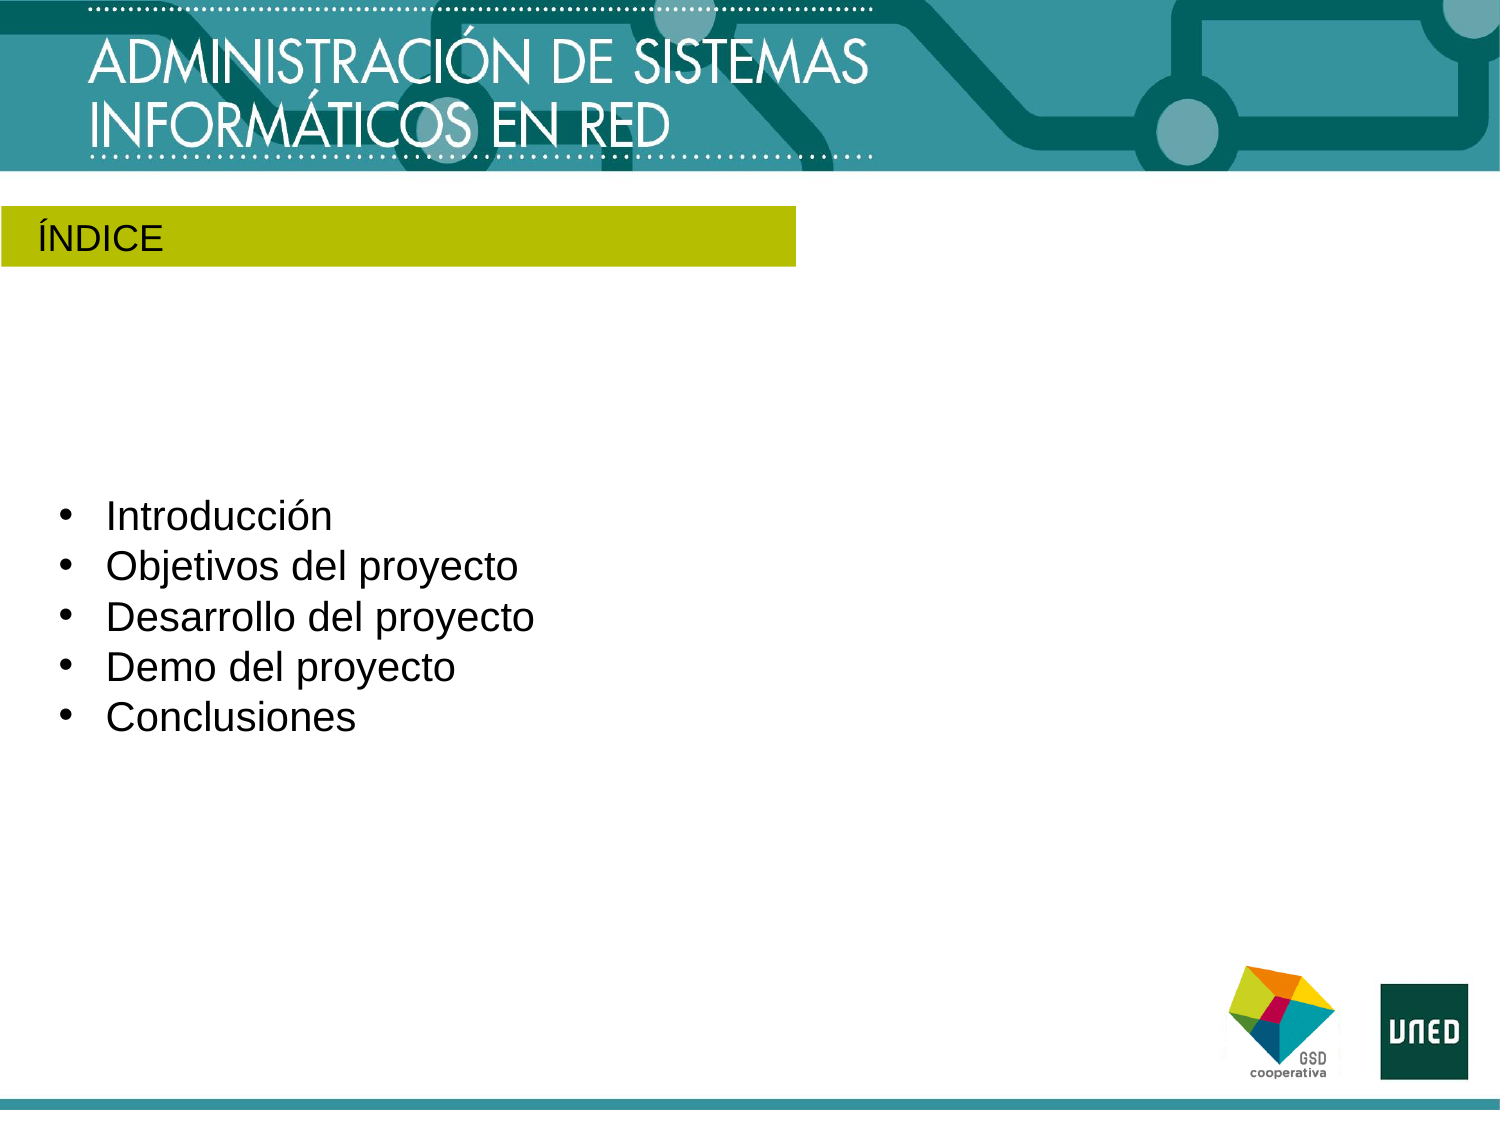

ÍNDICE

Introducción
Objetivos del proyecto
Desarrollo del proyecto
Demo del proyecto
Conclusiones
ADMINISTRACIÓN SISTEMAS
INFORMÁTICOSRED
ADMINISTRACIÓN SISTEMAS
INFORMÁTICOSRED